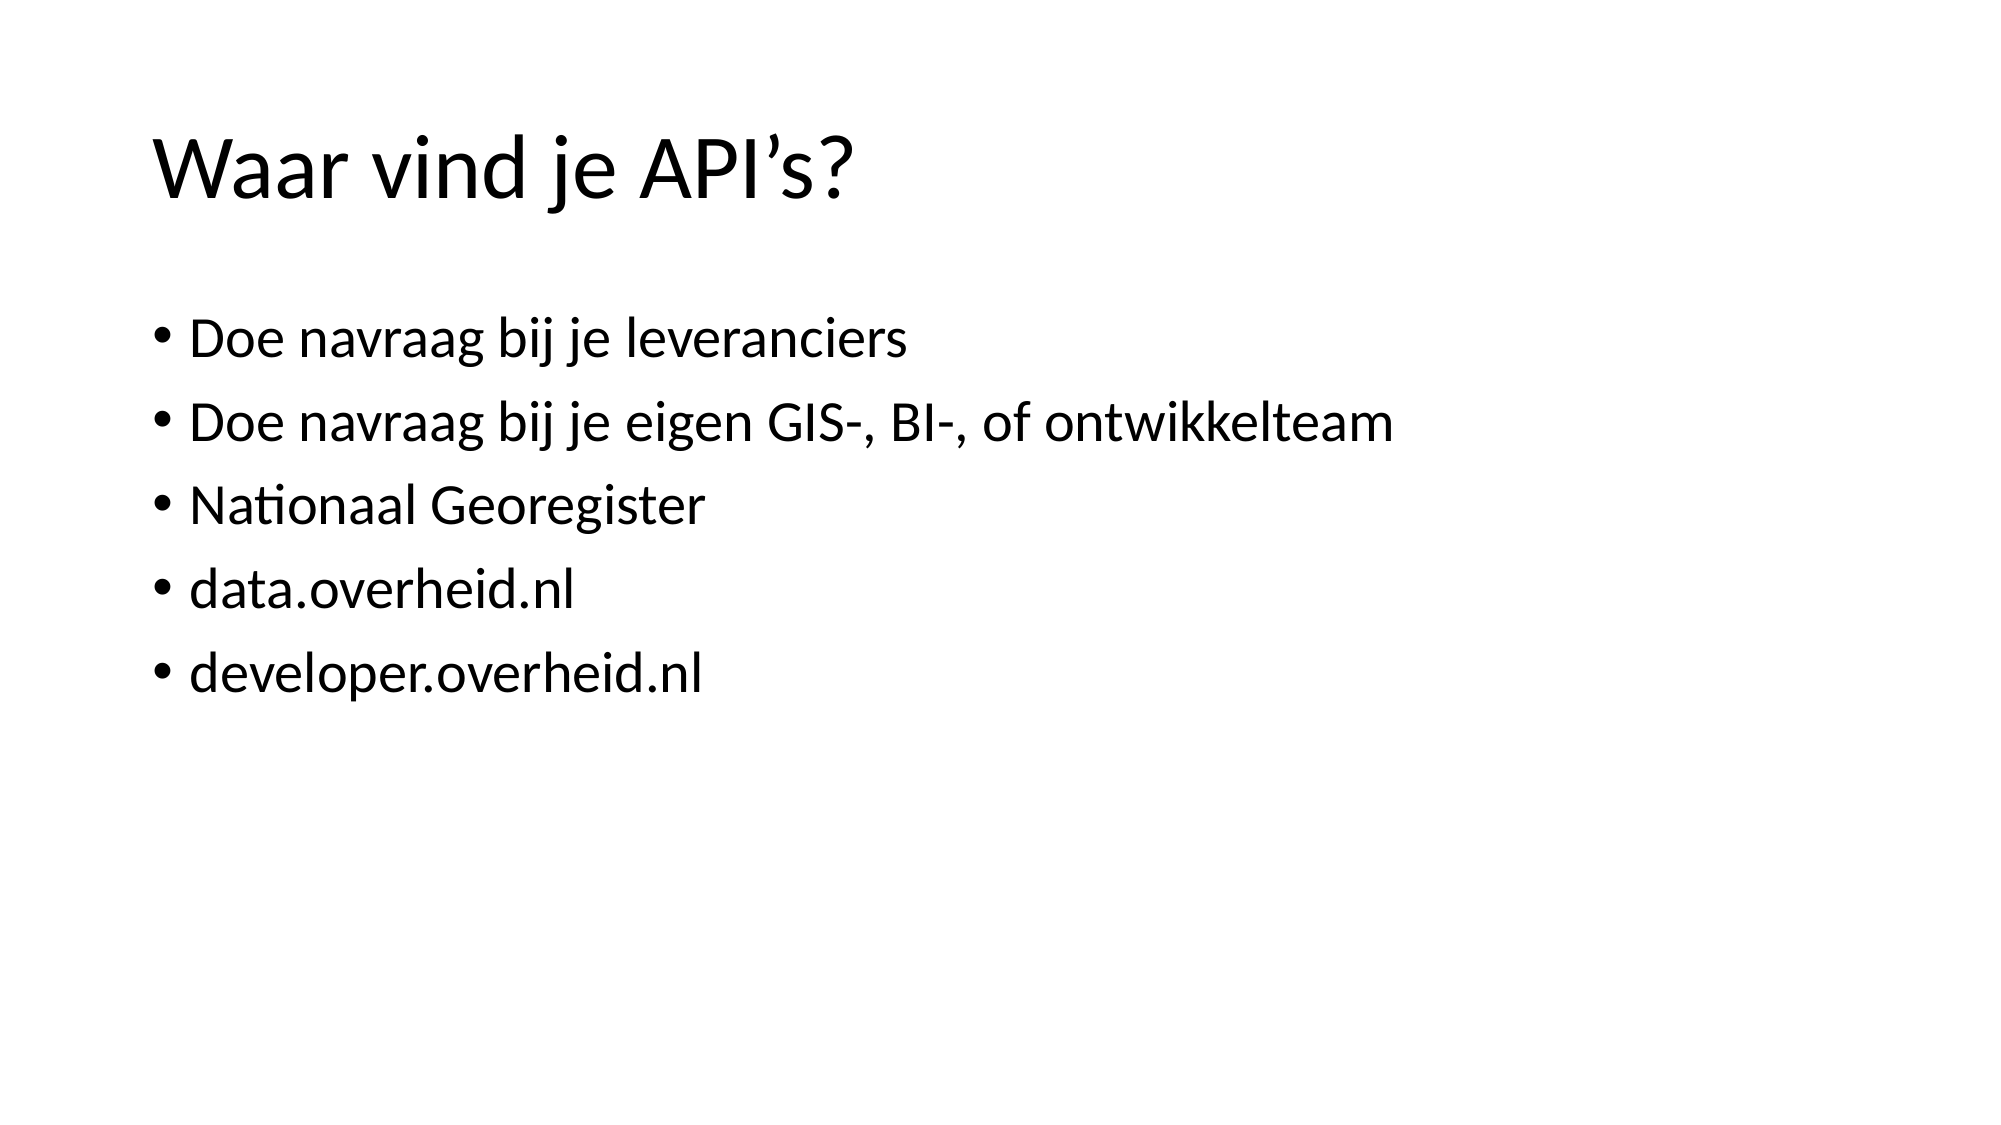

# Waar vind je API’s?
Doe navraag bij je leveranciers
Doe navraag bij je eigen GIS-, BI-, of ontwikkelteam
Nationaal Georegister
data.overheid.nl
developer.overheid.nl